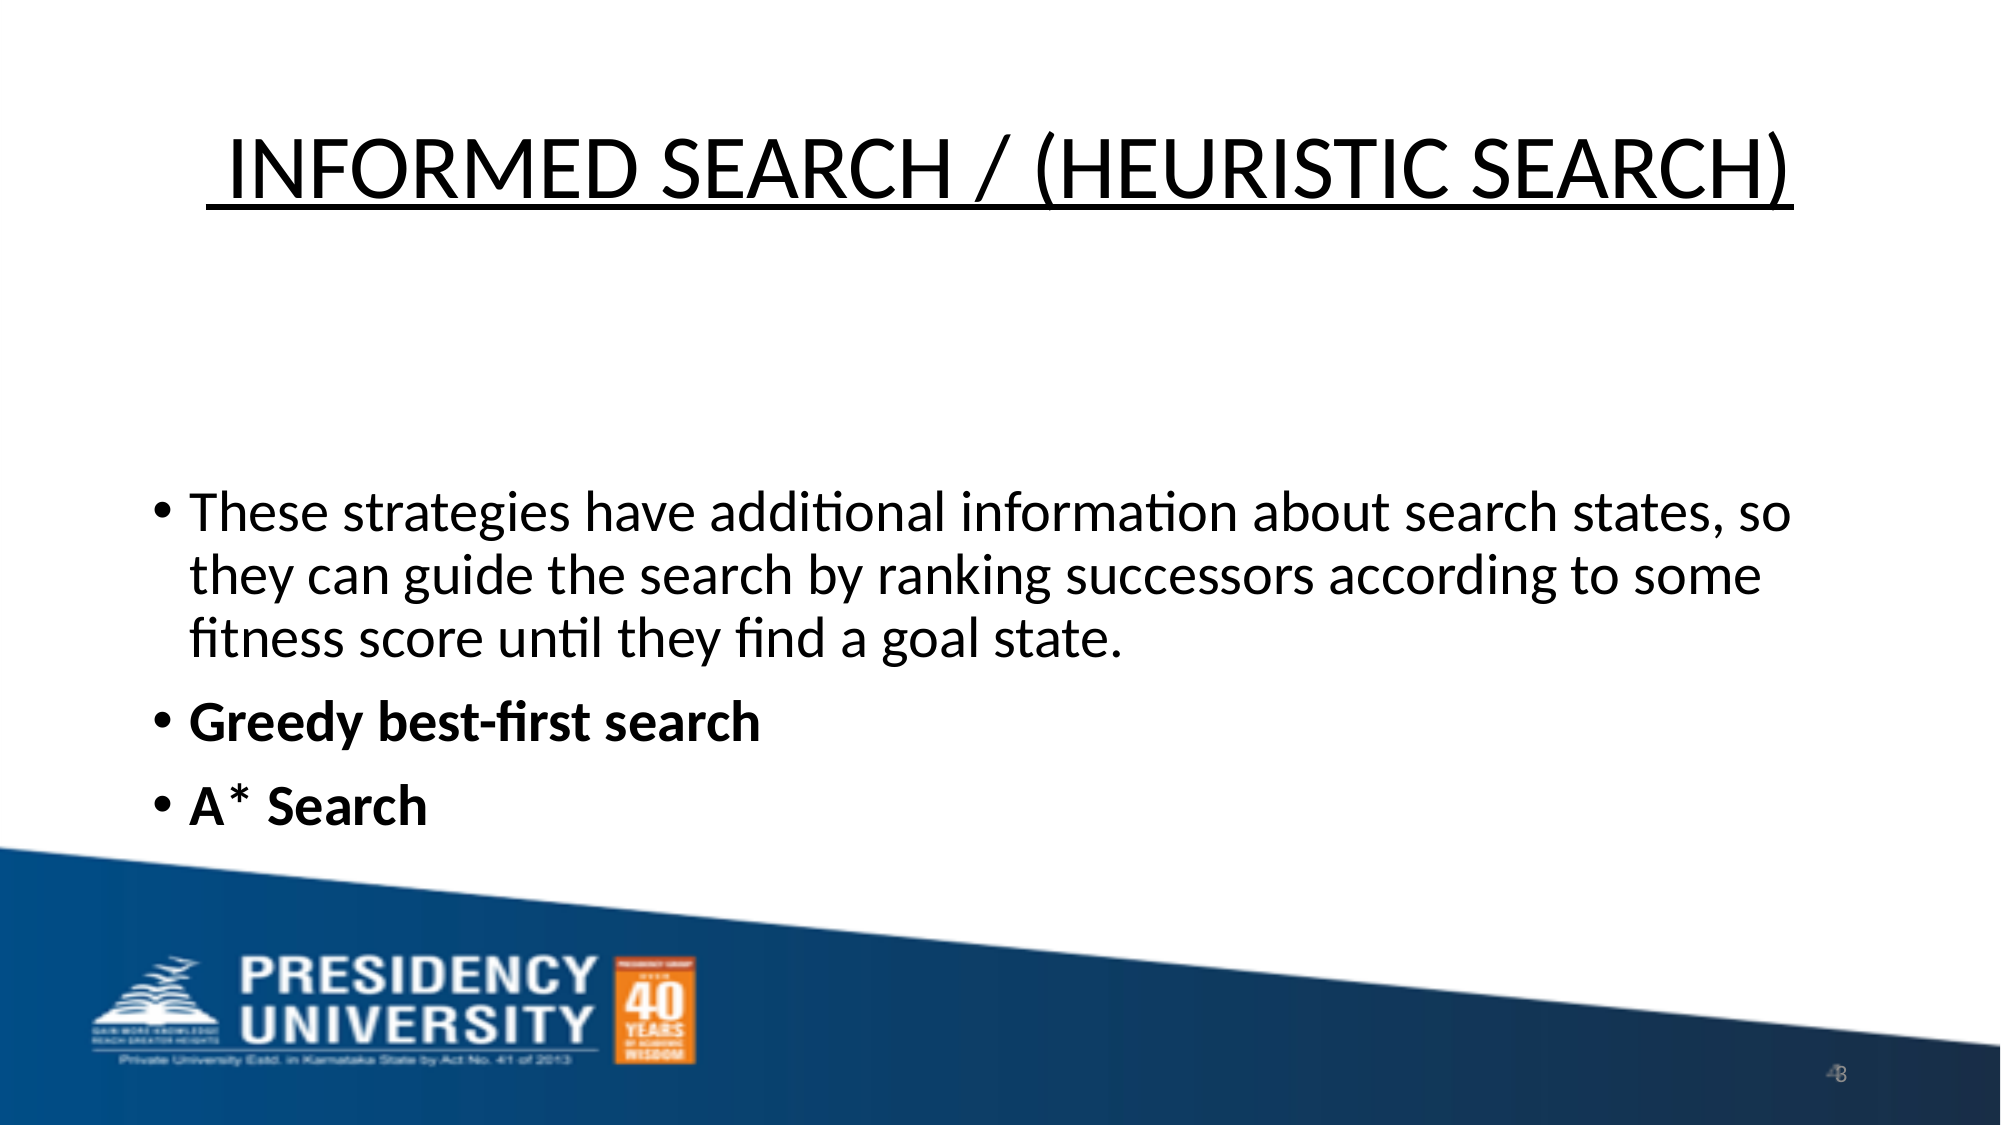

# INFORMED SEARCH / (HEURISTIC SEARCH)

These strategies have additional information about search states, so they can guide the search by ranking successors according to some fitness score until they find a goal state.
Greedy best-first search
A* Search
3